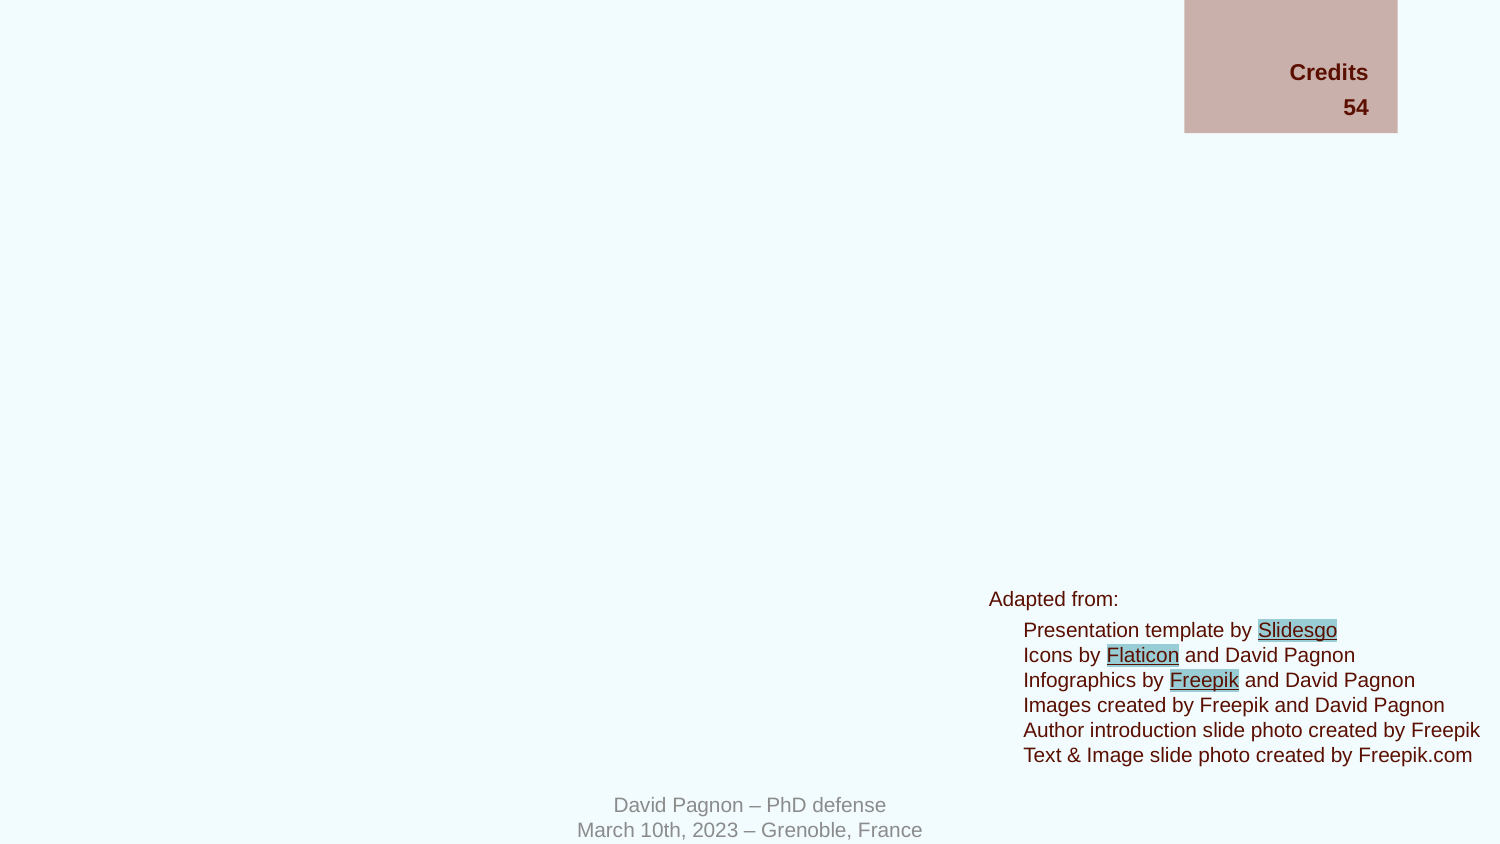

# Credits
54
Adapted from:
Presentation template by Slidesgo
Icons by Flaticon and David Pagnon
Infographics by Freepik and David Pagnon
Images created by Freepik and David Pagnon
Author introduction slide photo created by Freepik
Text & Image slide photo created by Freepik.com